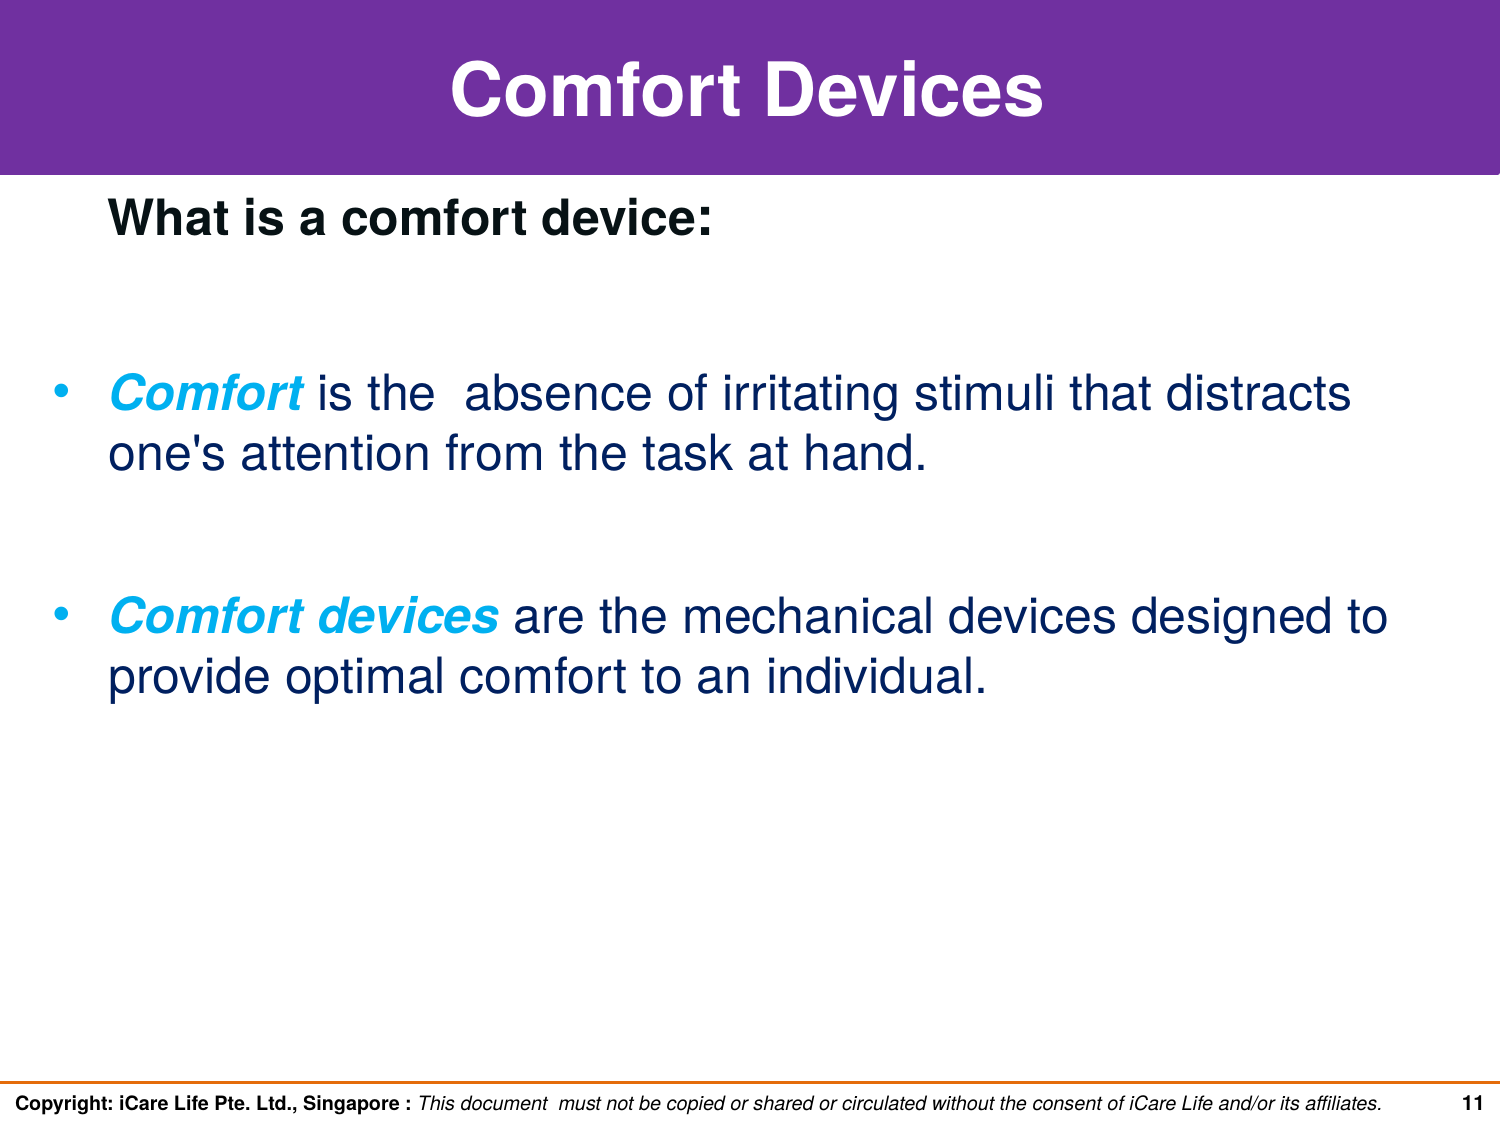

Comfort Devices
What is a comfort device:

Comfort is the  absence of irritating stimuli that distracts one's attention from the task at hand.

Comfort devices are the mechanical devices designed to provide optimal comfort to an individual.
11